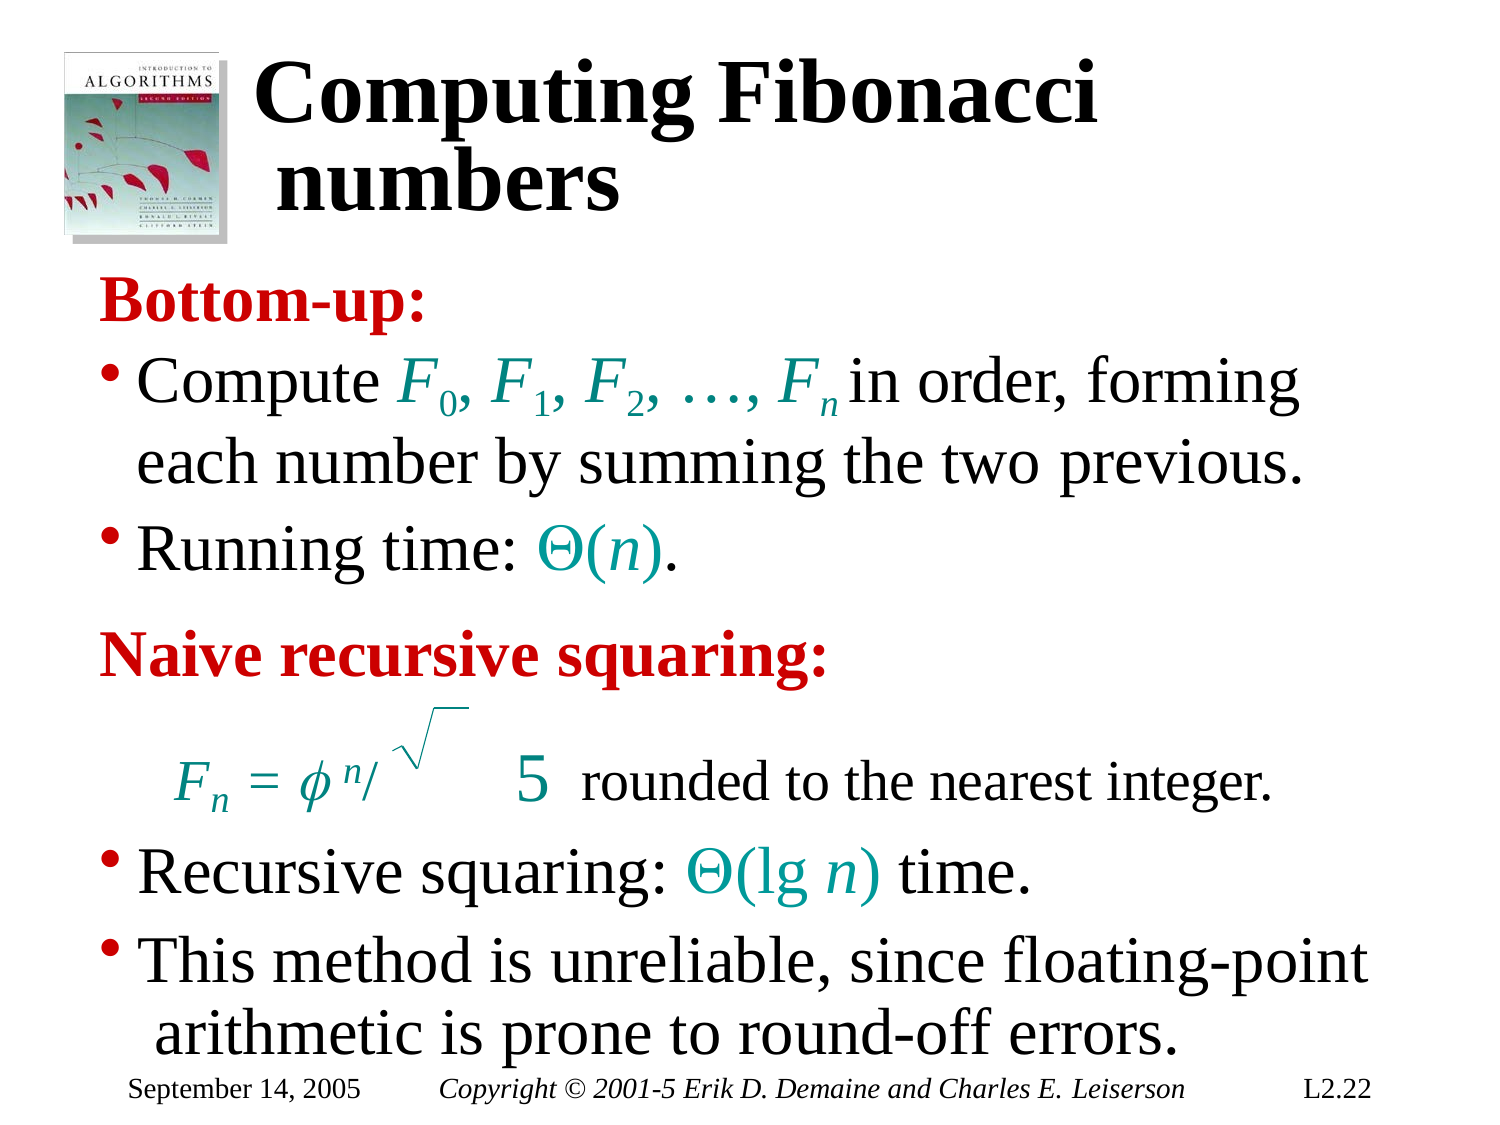

# Computing Fibonacci  numbers

Bottom-up:
Compute F0, F1, F2, …, Fn in order, forming  each number by summing the two previous.
Running time: Θ(n).
Naive recursive squaring:
Fn  = φ n/	5	rounded to the nearest integer.
Recursive squaring: Θ(lg n) time.
This method is unreliable, since floating-point  arithmetic is prone to round-off errors.

September 14, 2005
Copyright © 2001-5 Erik D. Demaine and Charles E. Leiserson
L2.22